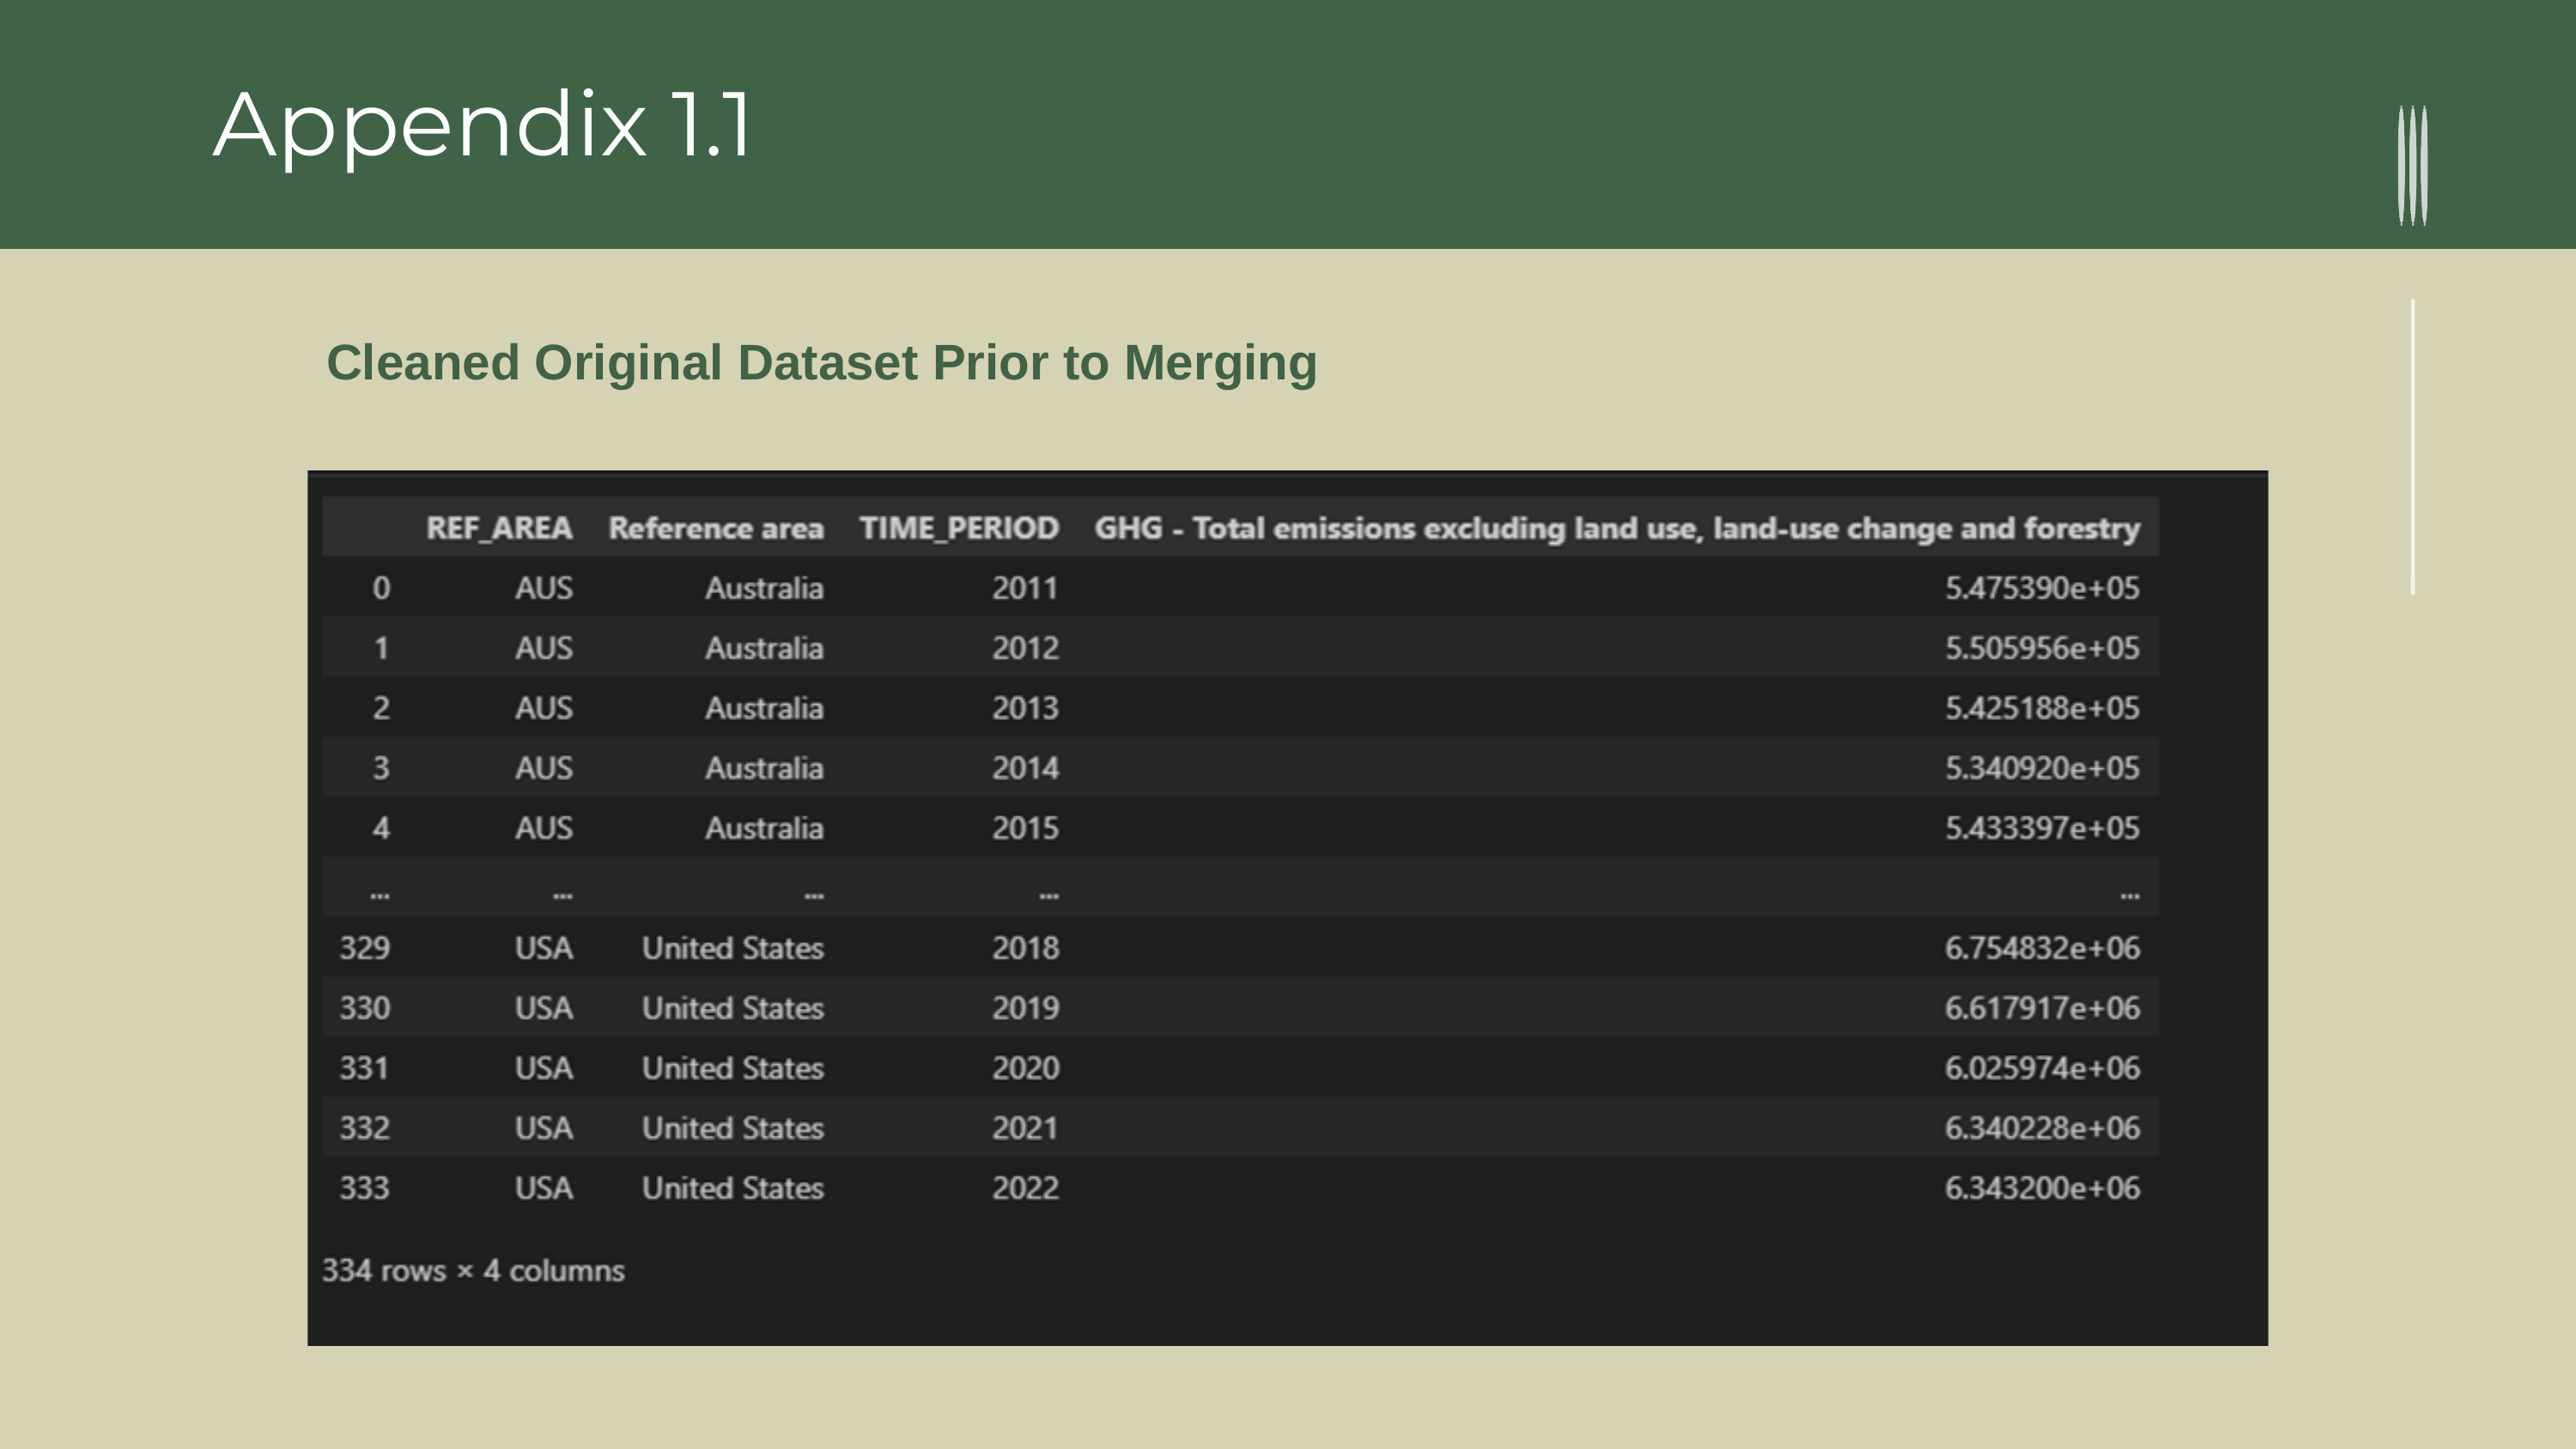

Appendix 1.1

Cleaned Original Dataset Prior to Merging